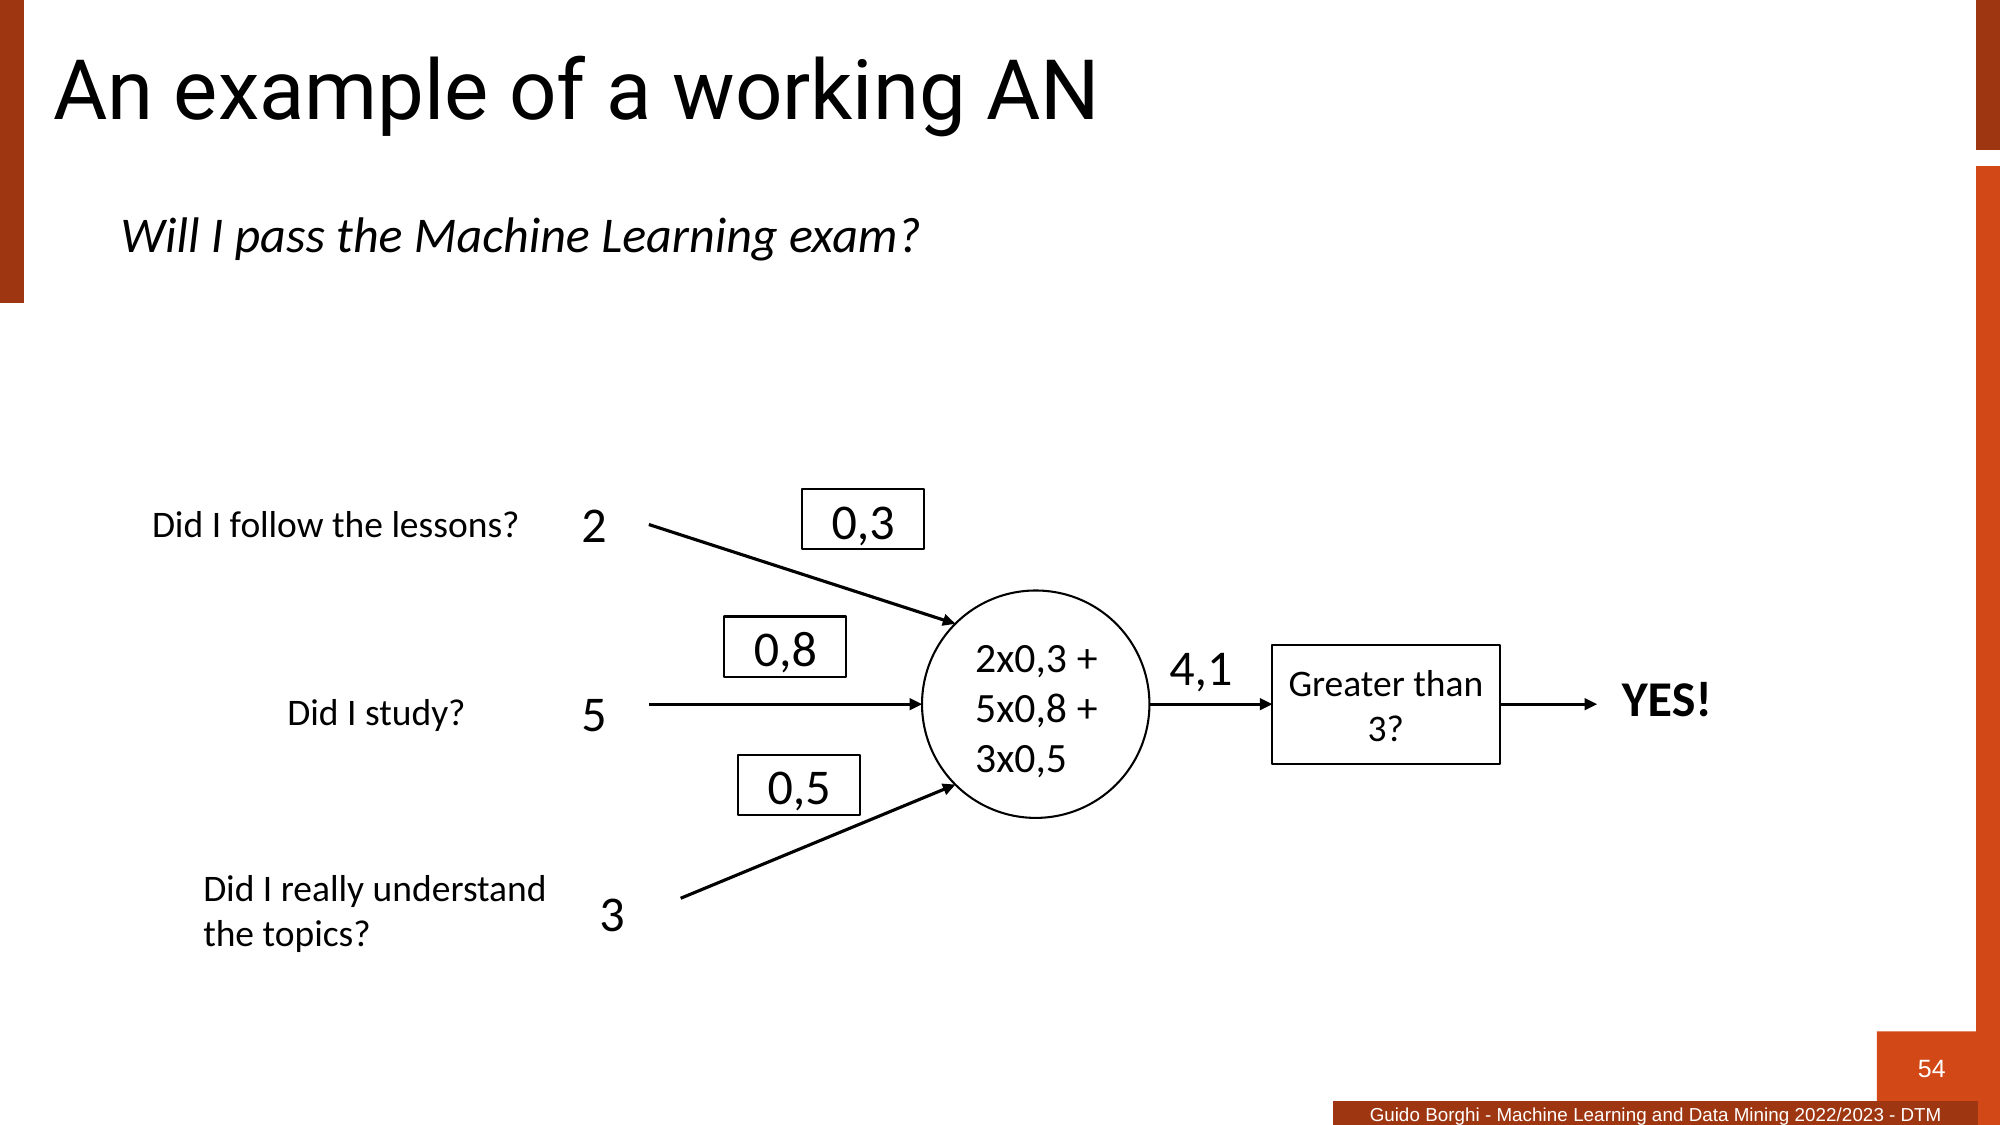

# An example of a working AN
Will I pass the Machine Learning exam?
2
0,3
Did I follow the lessons?

0,8
2x0,3 + 5x0,8 + 3x0,5
4,1
Greater than 3?
YES!
5
Did I study?
0,5
Did I really understand the topics?
3

54